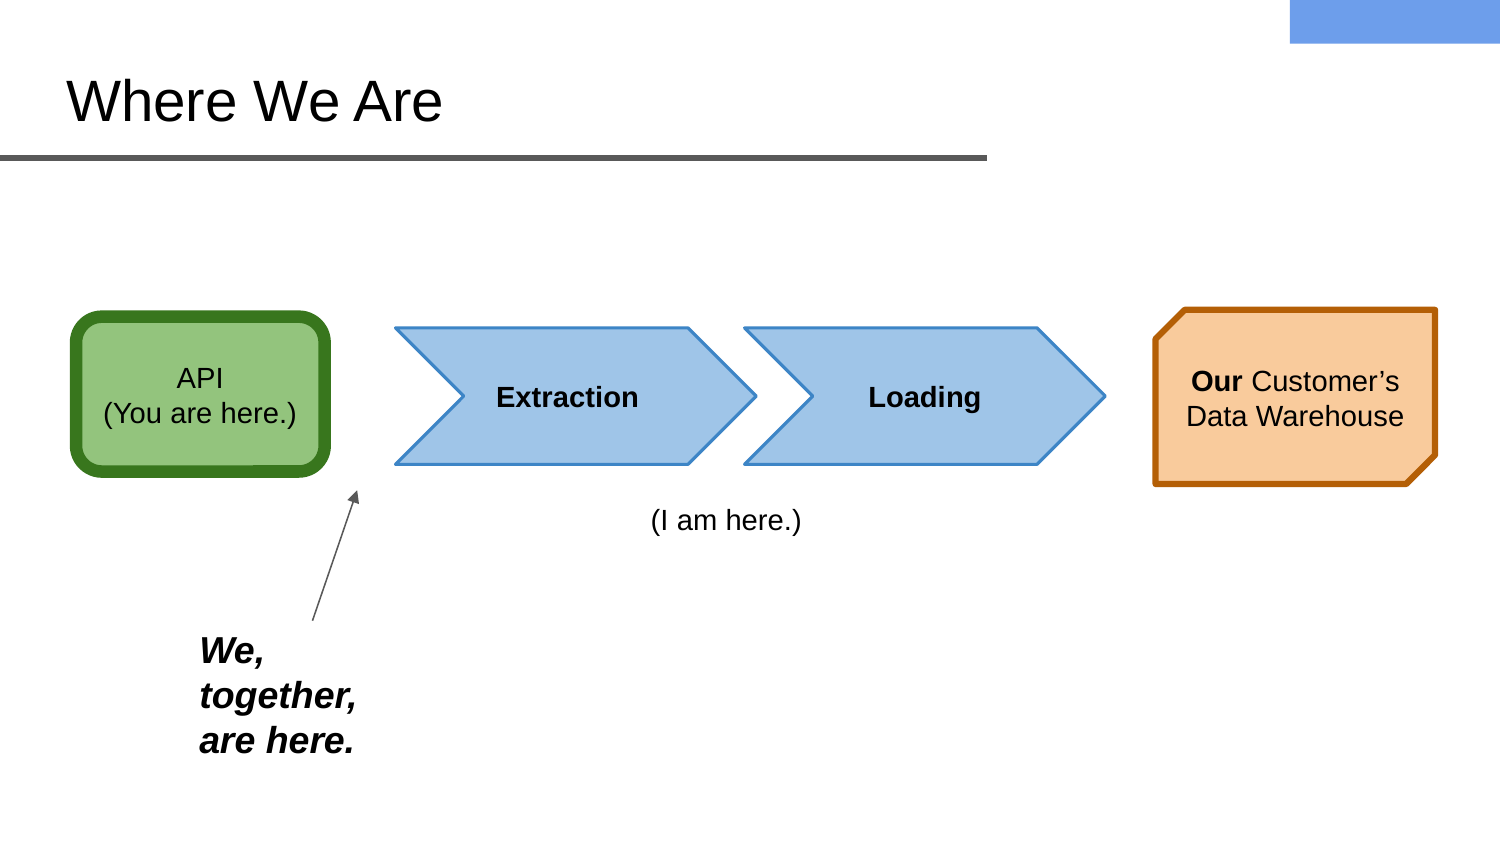

# Where We Are
Our Customer’s
Data Warehouse
API
(You are here.)
Extraction
Loading
(I am here.)
We, together, are here.